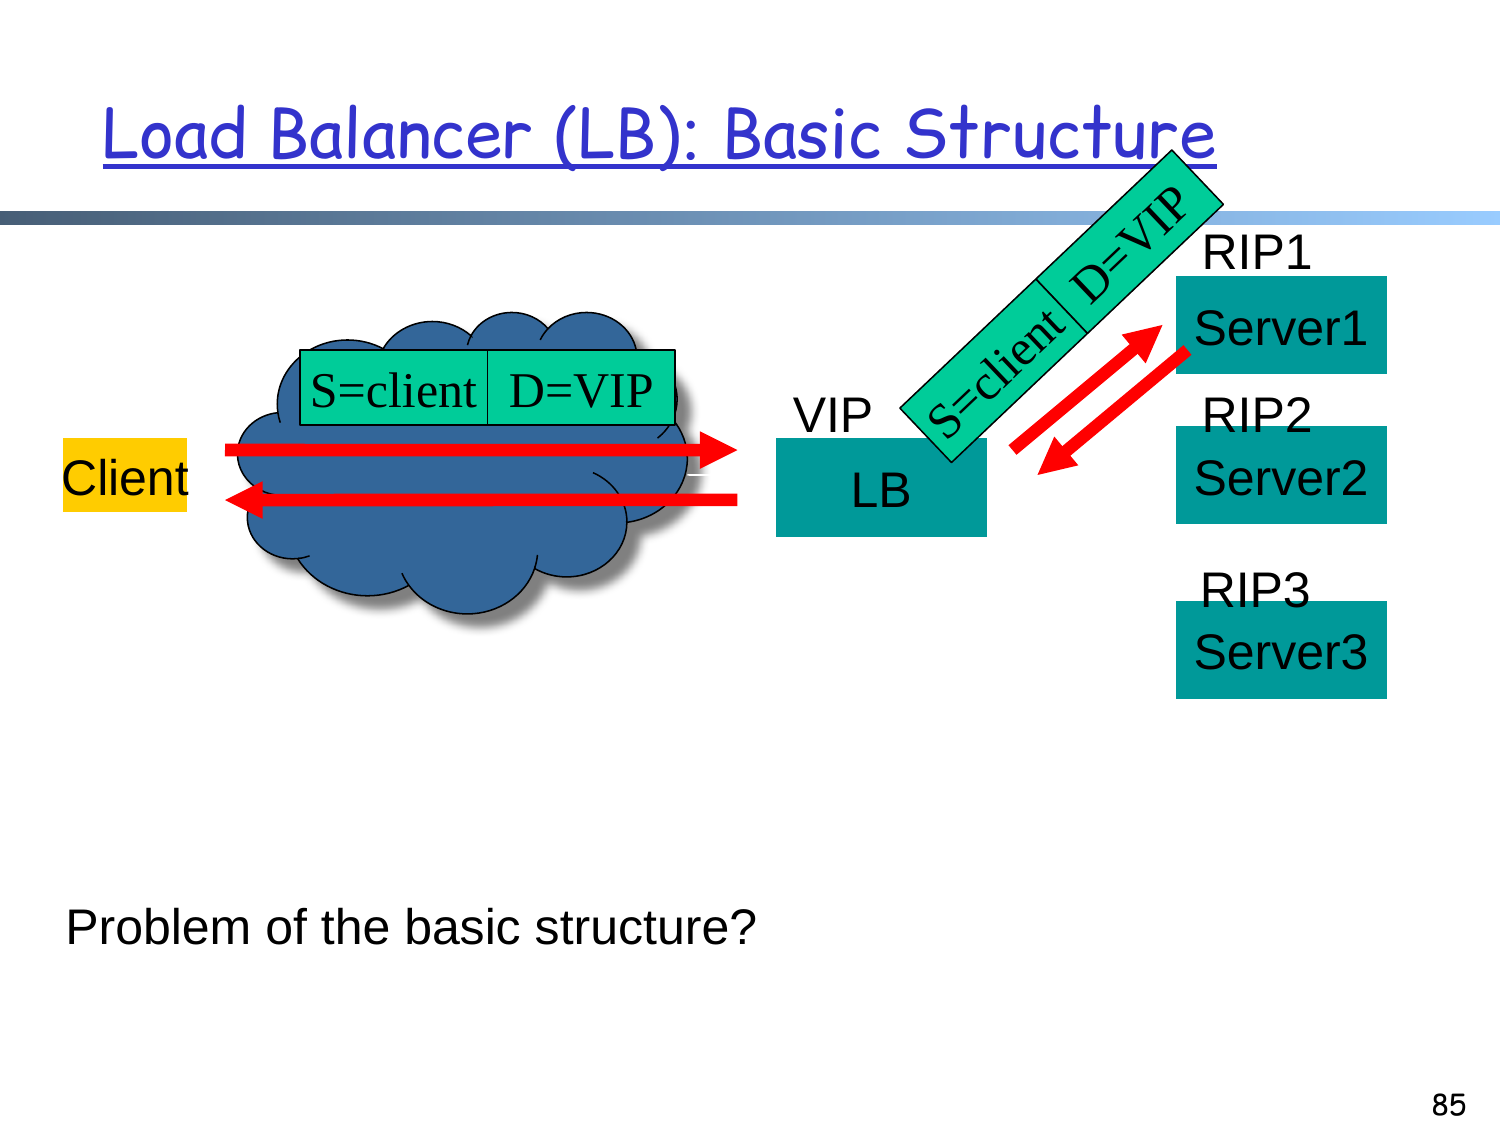

# Load Balancer (LB): Basic Structure
RIP1
S=client
D=VIP
Server1

S=client
D=VIP

VIP
RIP2
Server2
Client
LB

RIP3
Server3

Problem of the basic structure?
85